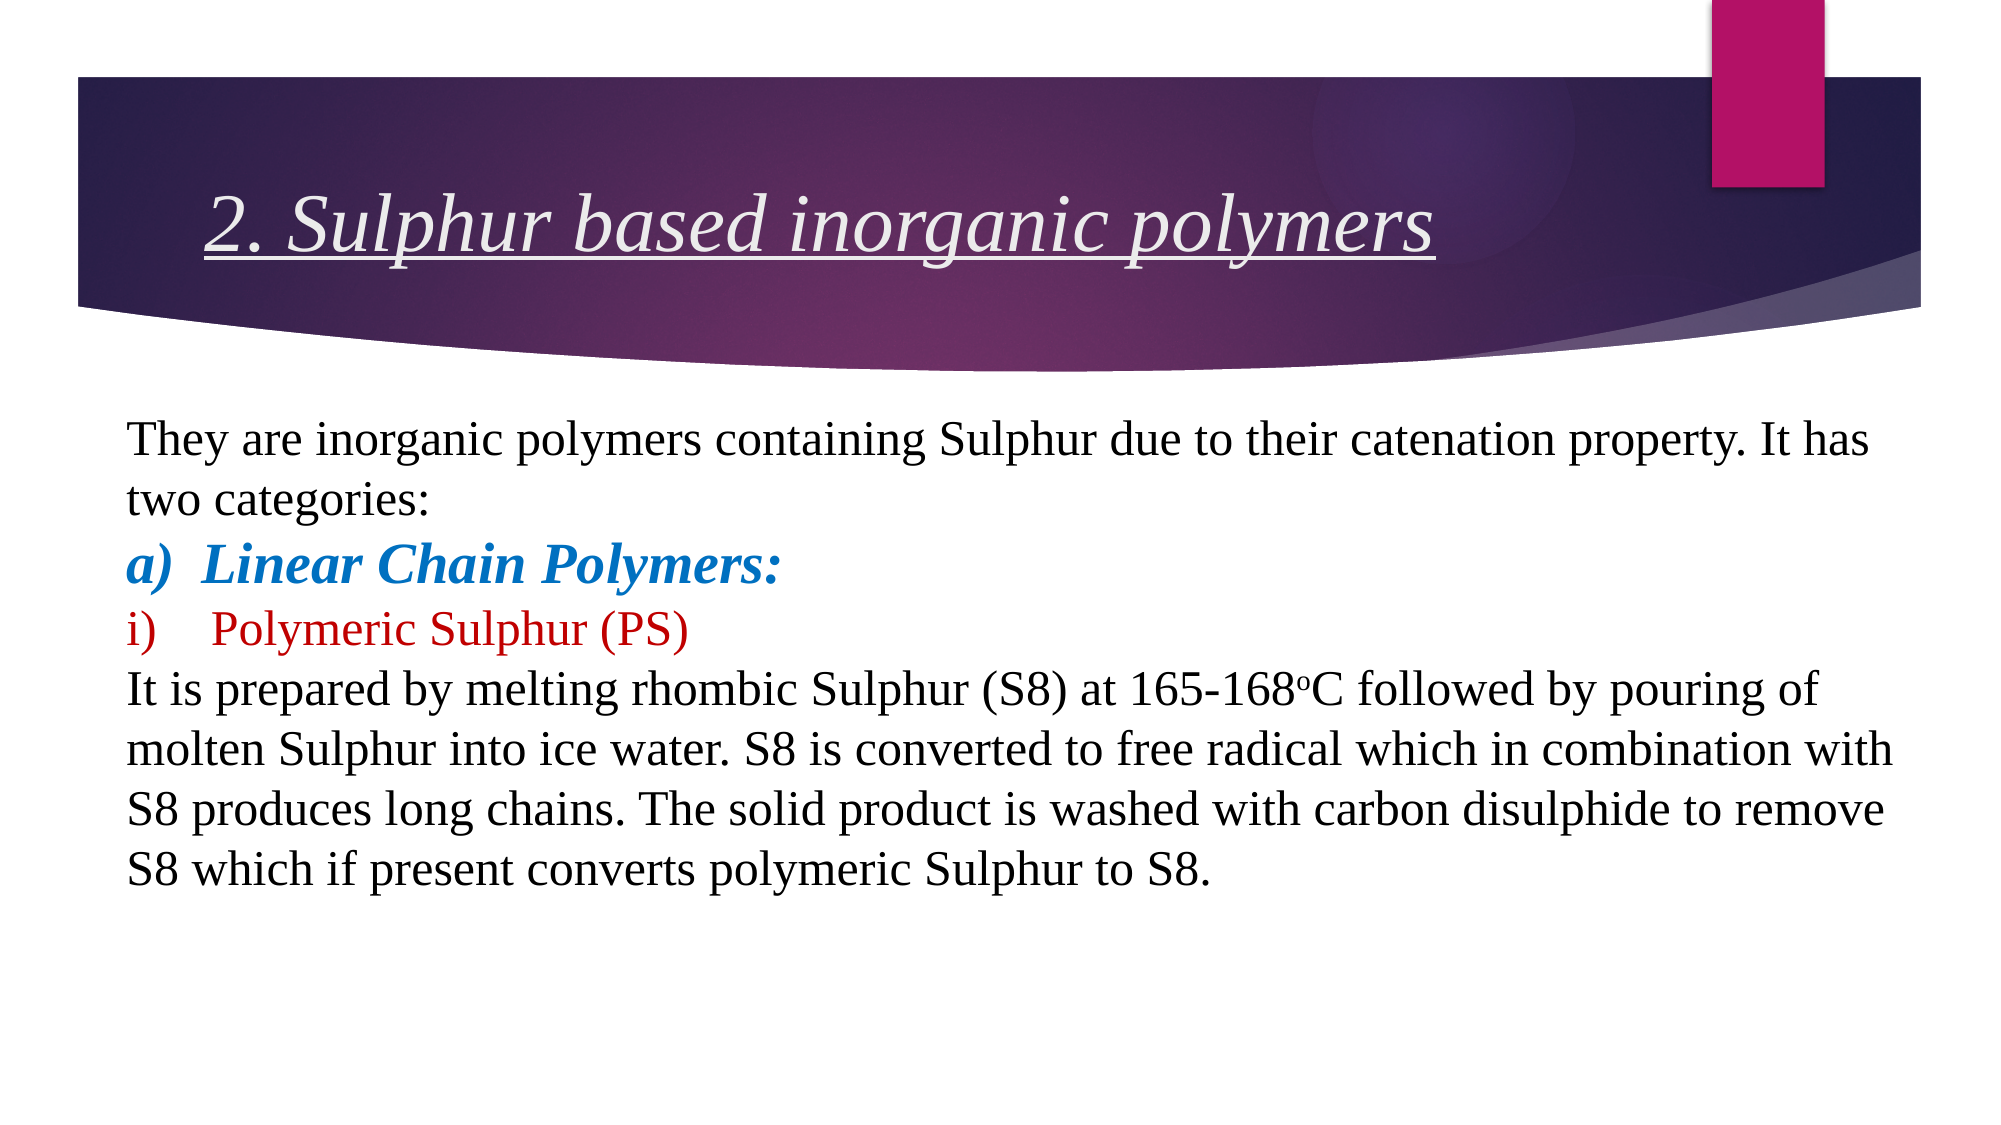

# 2. Sulphur based inorganic polymers
They are inorganic polymers containing Sulphur due to their catenation property. It has two categories:
Linear Chain Polymers:
Polymeric Sulphur (PS)
It is prepared by melting rhombic Sulphur (S8) at 165-168oC followed by pouring of molten Sulphur into ice water. S8 is converted to free radical which in combination with S8 produces long chains. The solid product is washed with carbon disulphide to remove S8 which if present converts polymeric Sulphur to S8.